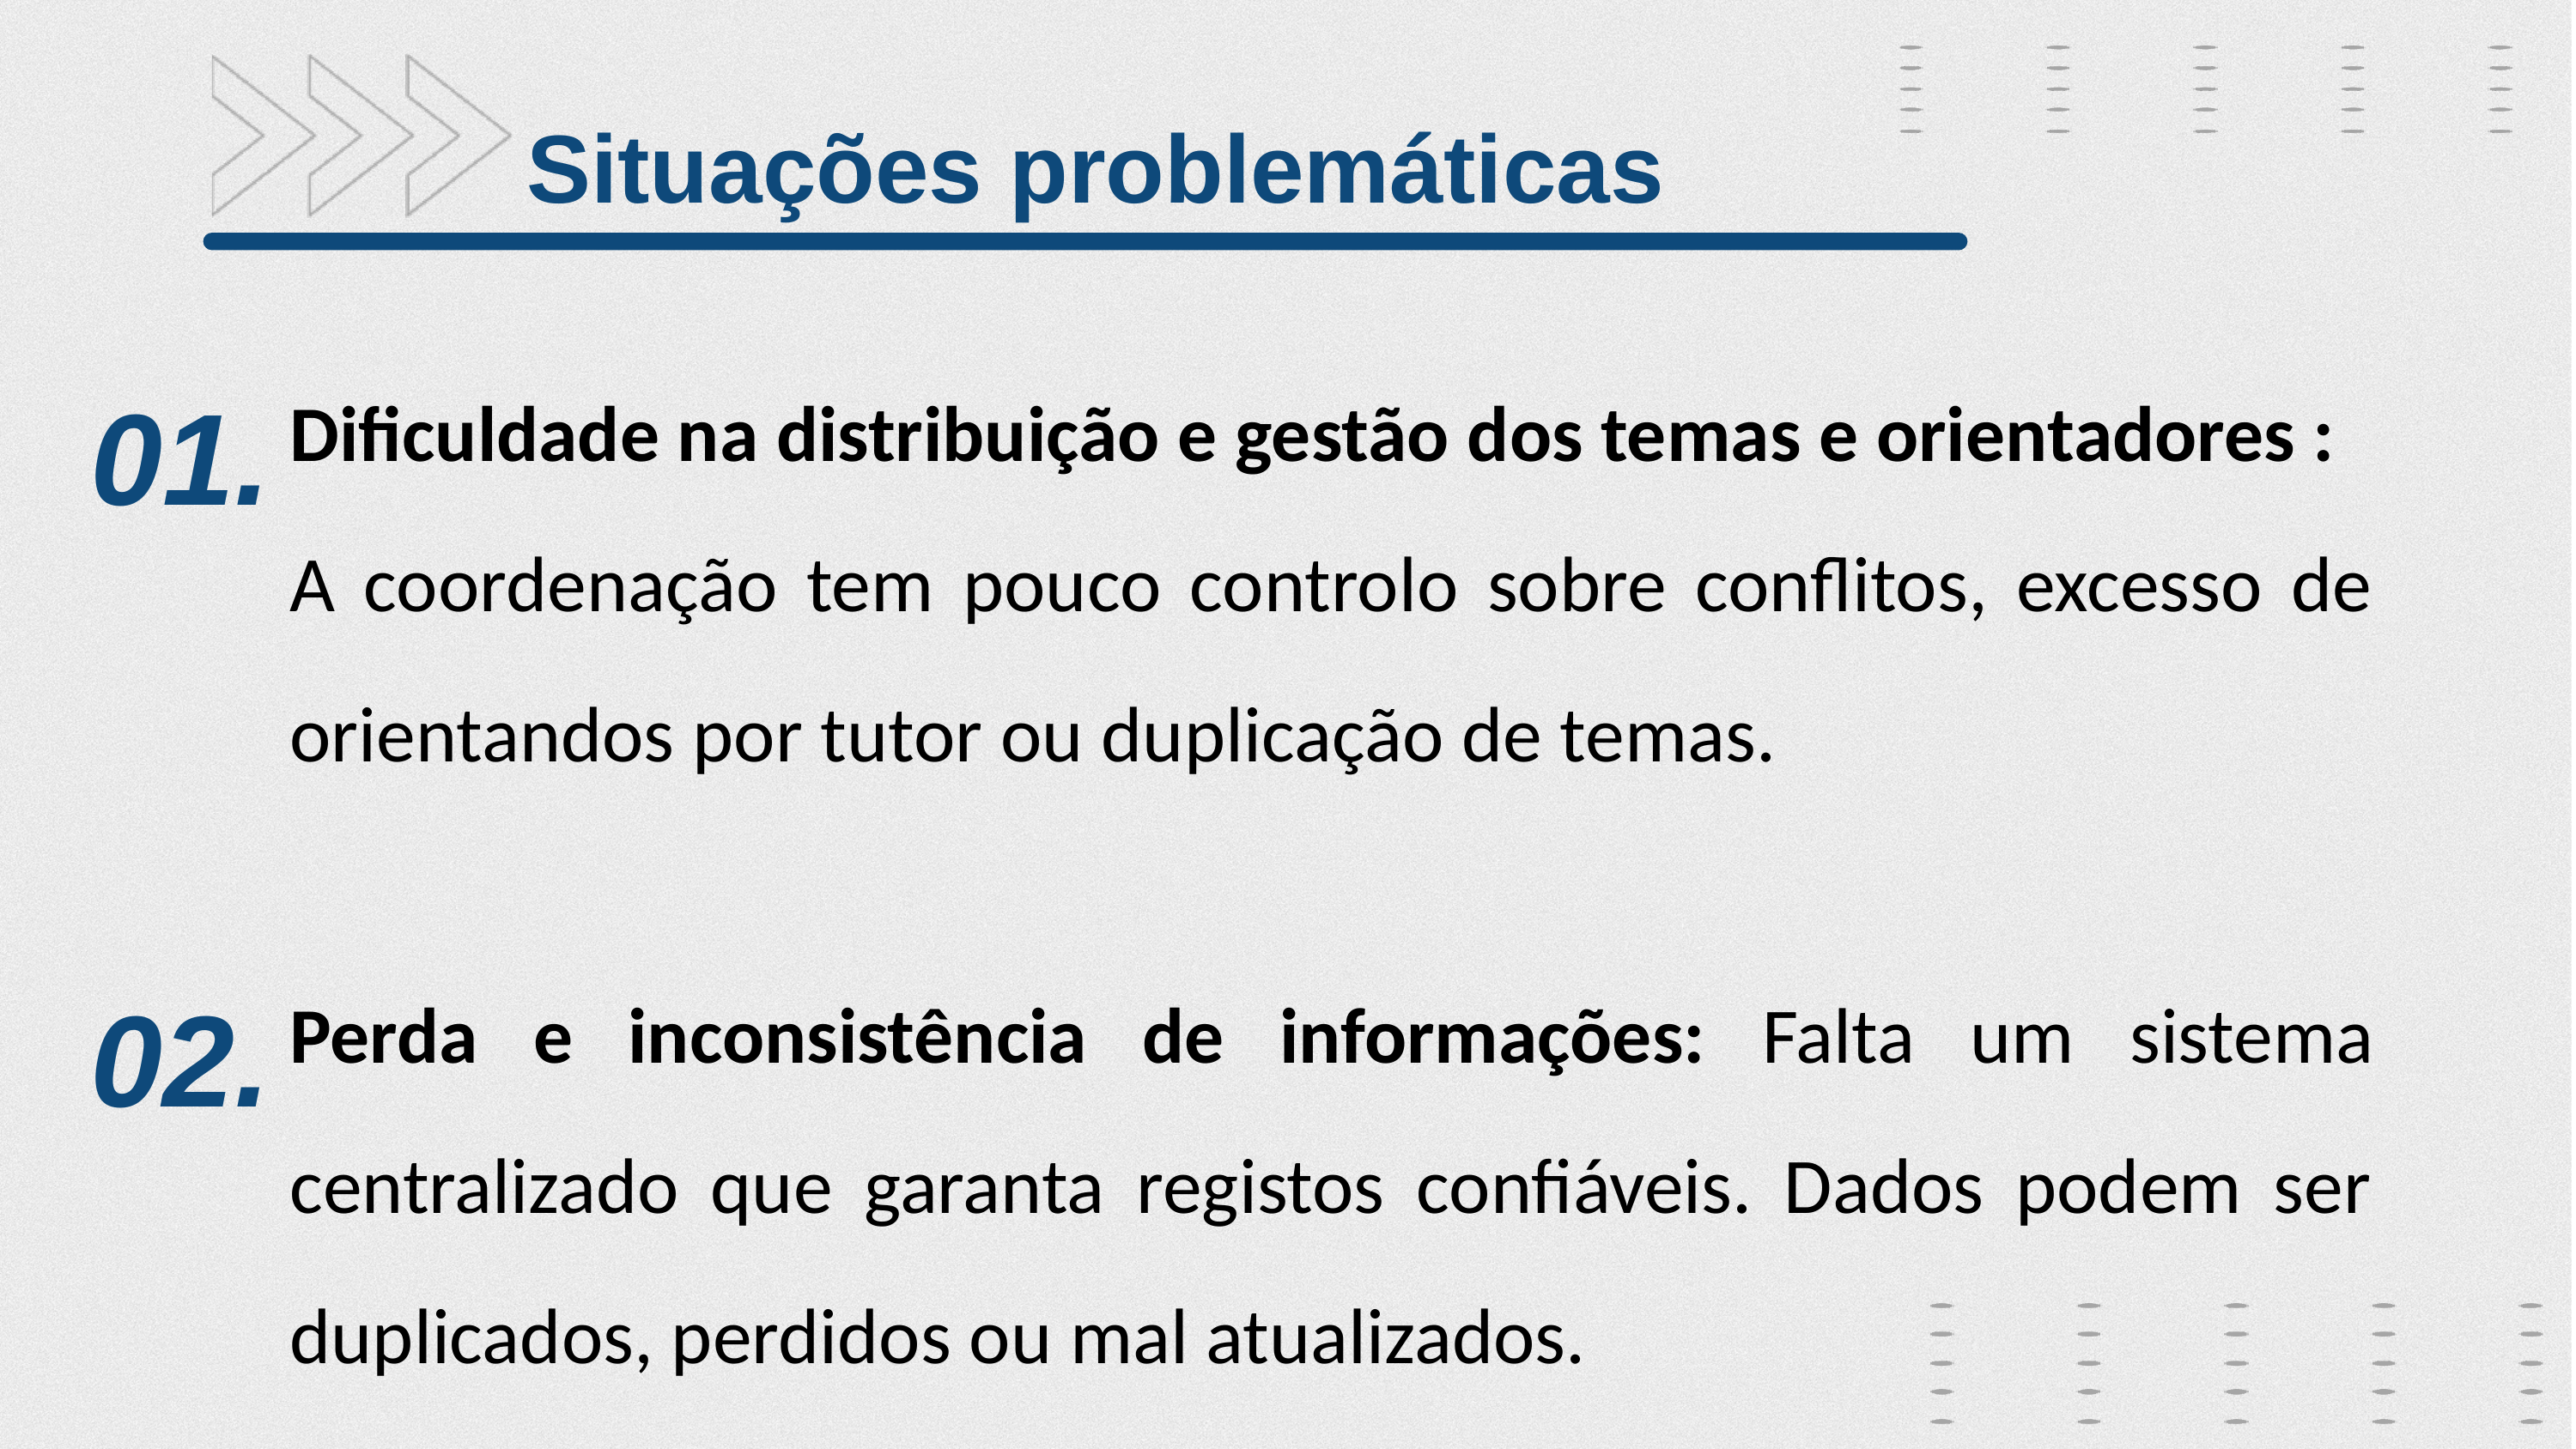

Situações problemáticas

Dificuldade na distribuição e gestão dos temas e orientadores :
A coordenação tem pouco controlo sobre conflitos, excesso de orientandos por tutor ou duplicação de temas.

Perda e inconsistência de informações: Falta um sistema centralizado que garanta registos confiáveis. Dados podem ser duplicados, perdidos ou mal atualizados.
01.

02.